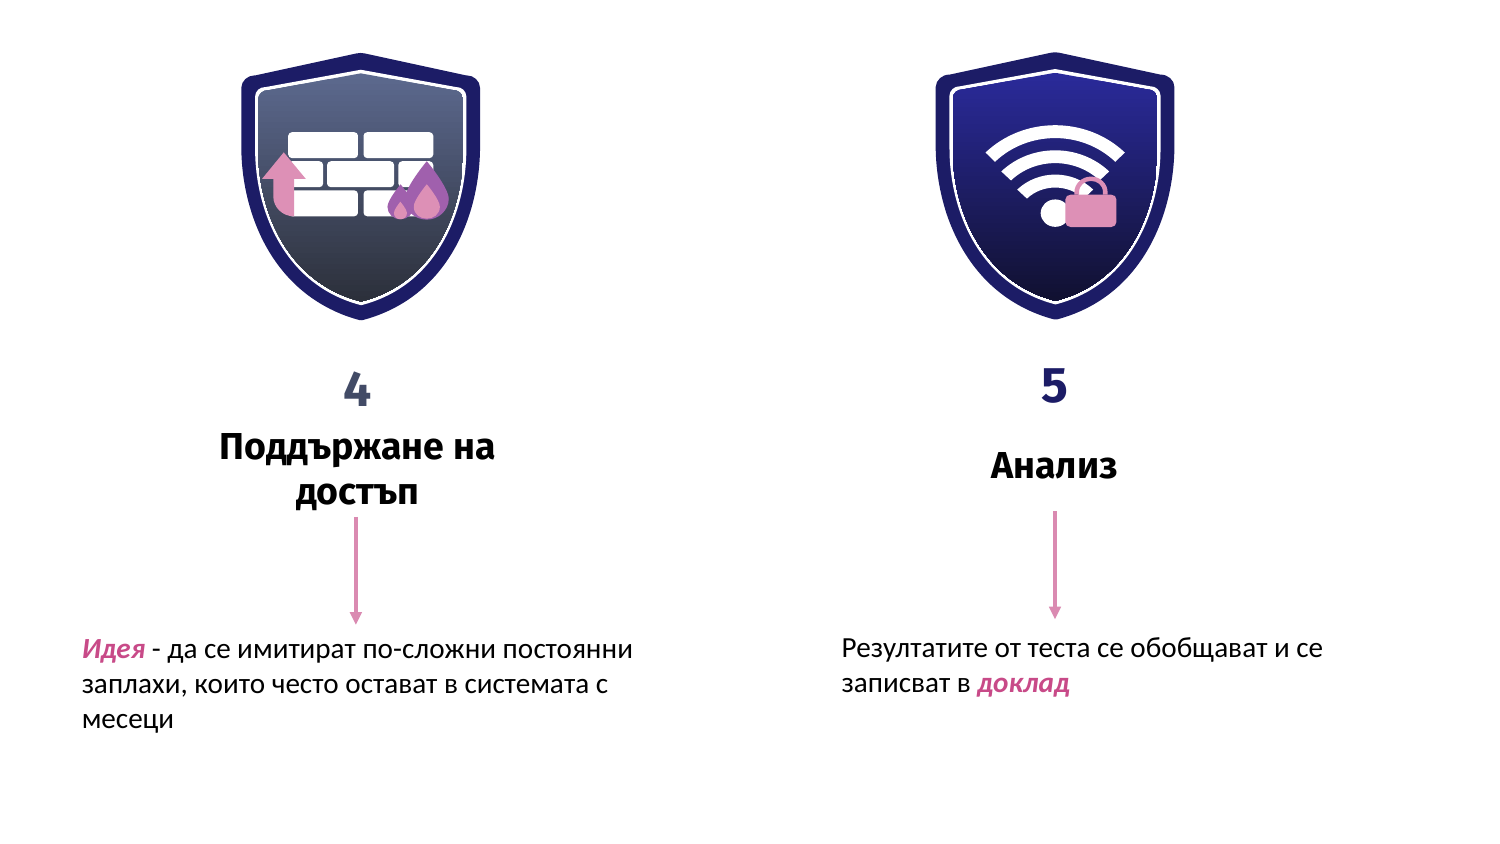

5
Анализ
4
Поддържане на достъп
Резултатите от теста се обобщават и се записват в доклад
Идея - да се имитират по-сложни постоянни заплахи, които често остават в системата с месеци